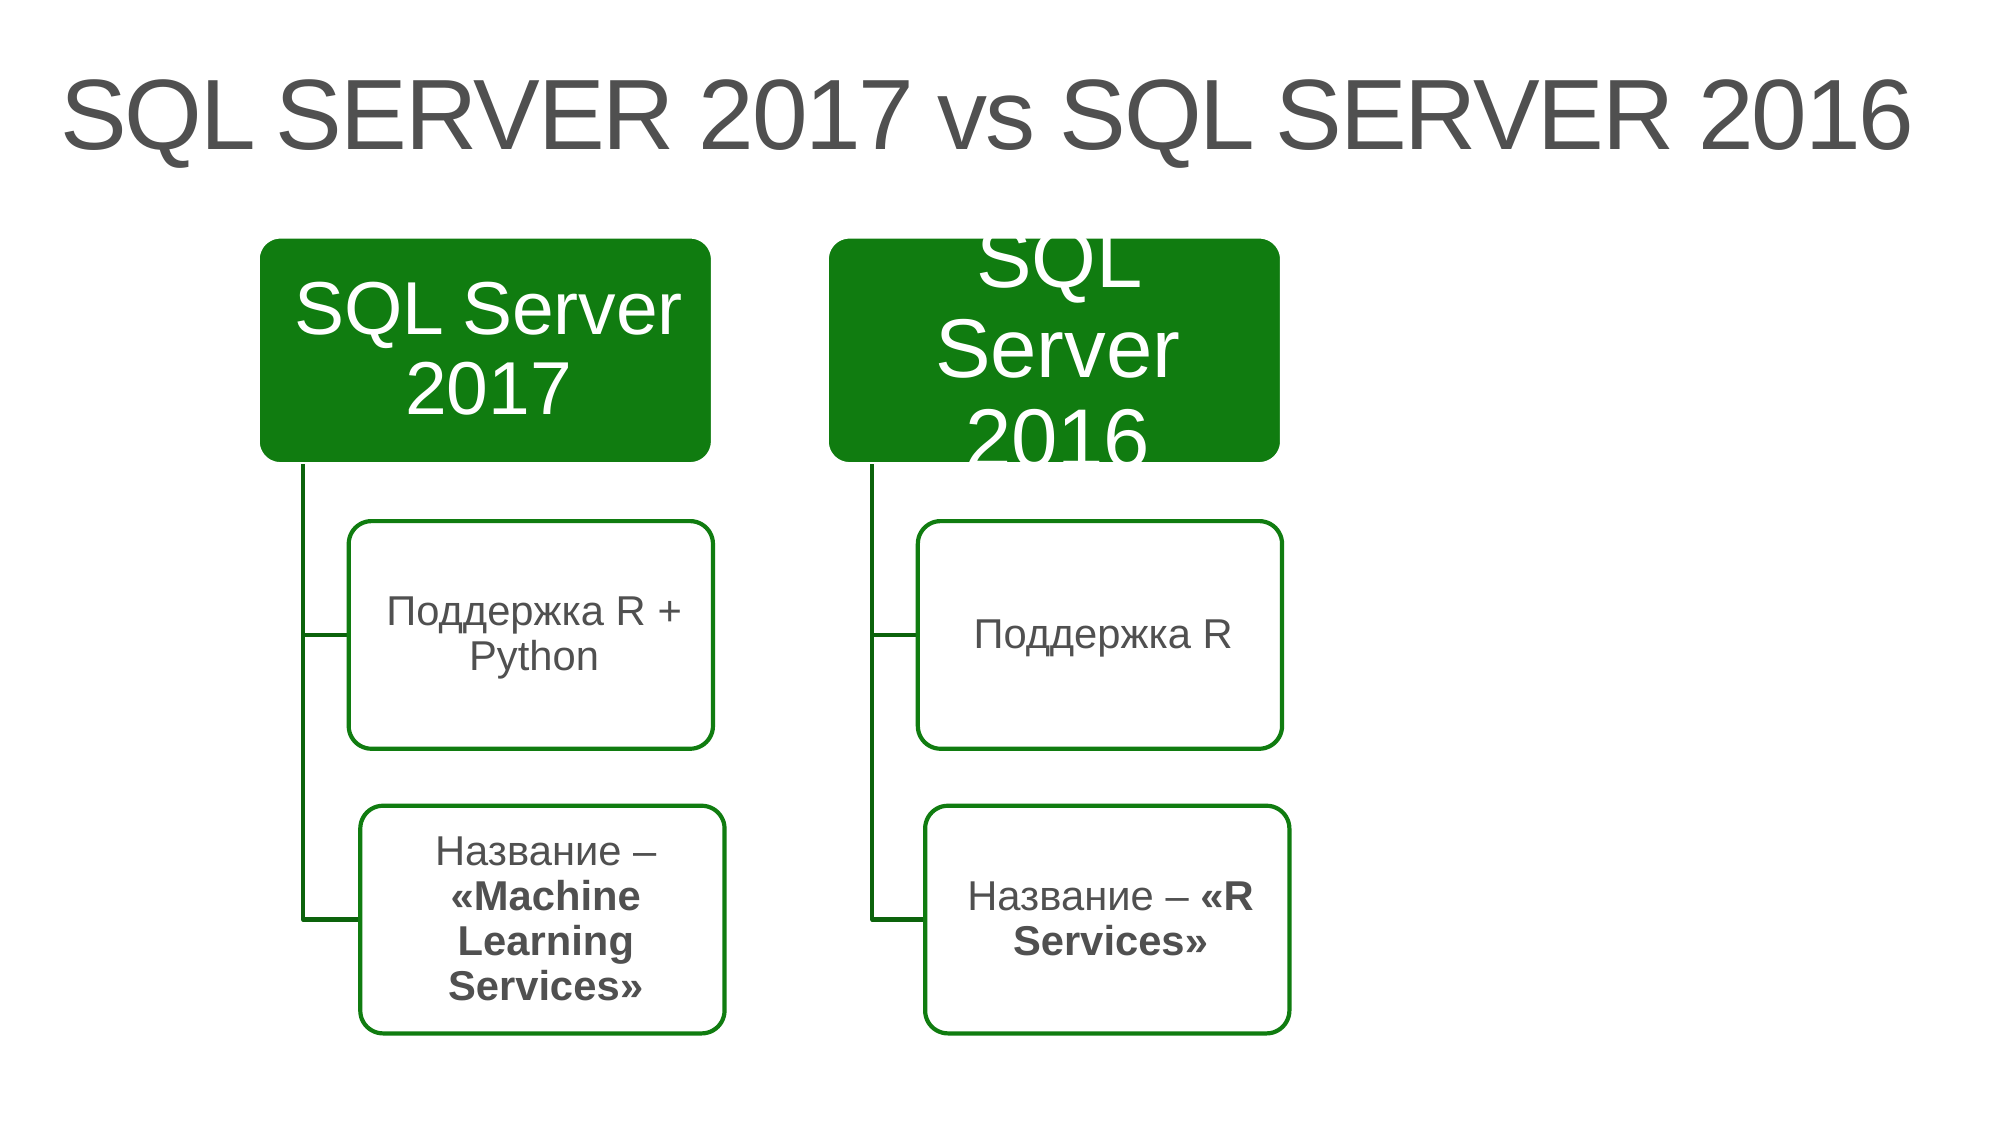

# SQL SERVER 2017 vs SQL SERVER 2016
SQL Server 2017
Поддержка R + Python
Название – «Machine Learning Services»
SQL Server 2016
Поддержка R
Название – «R Services»